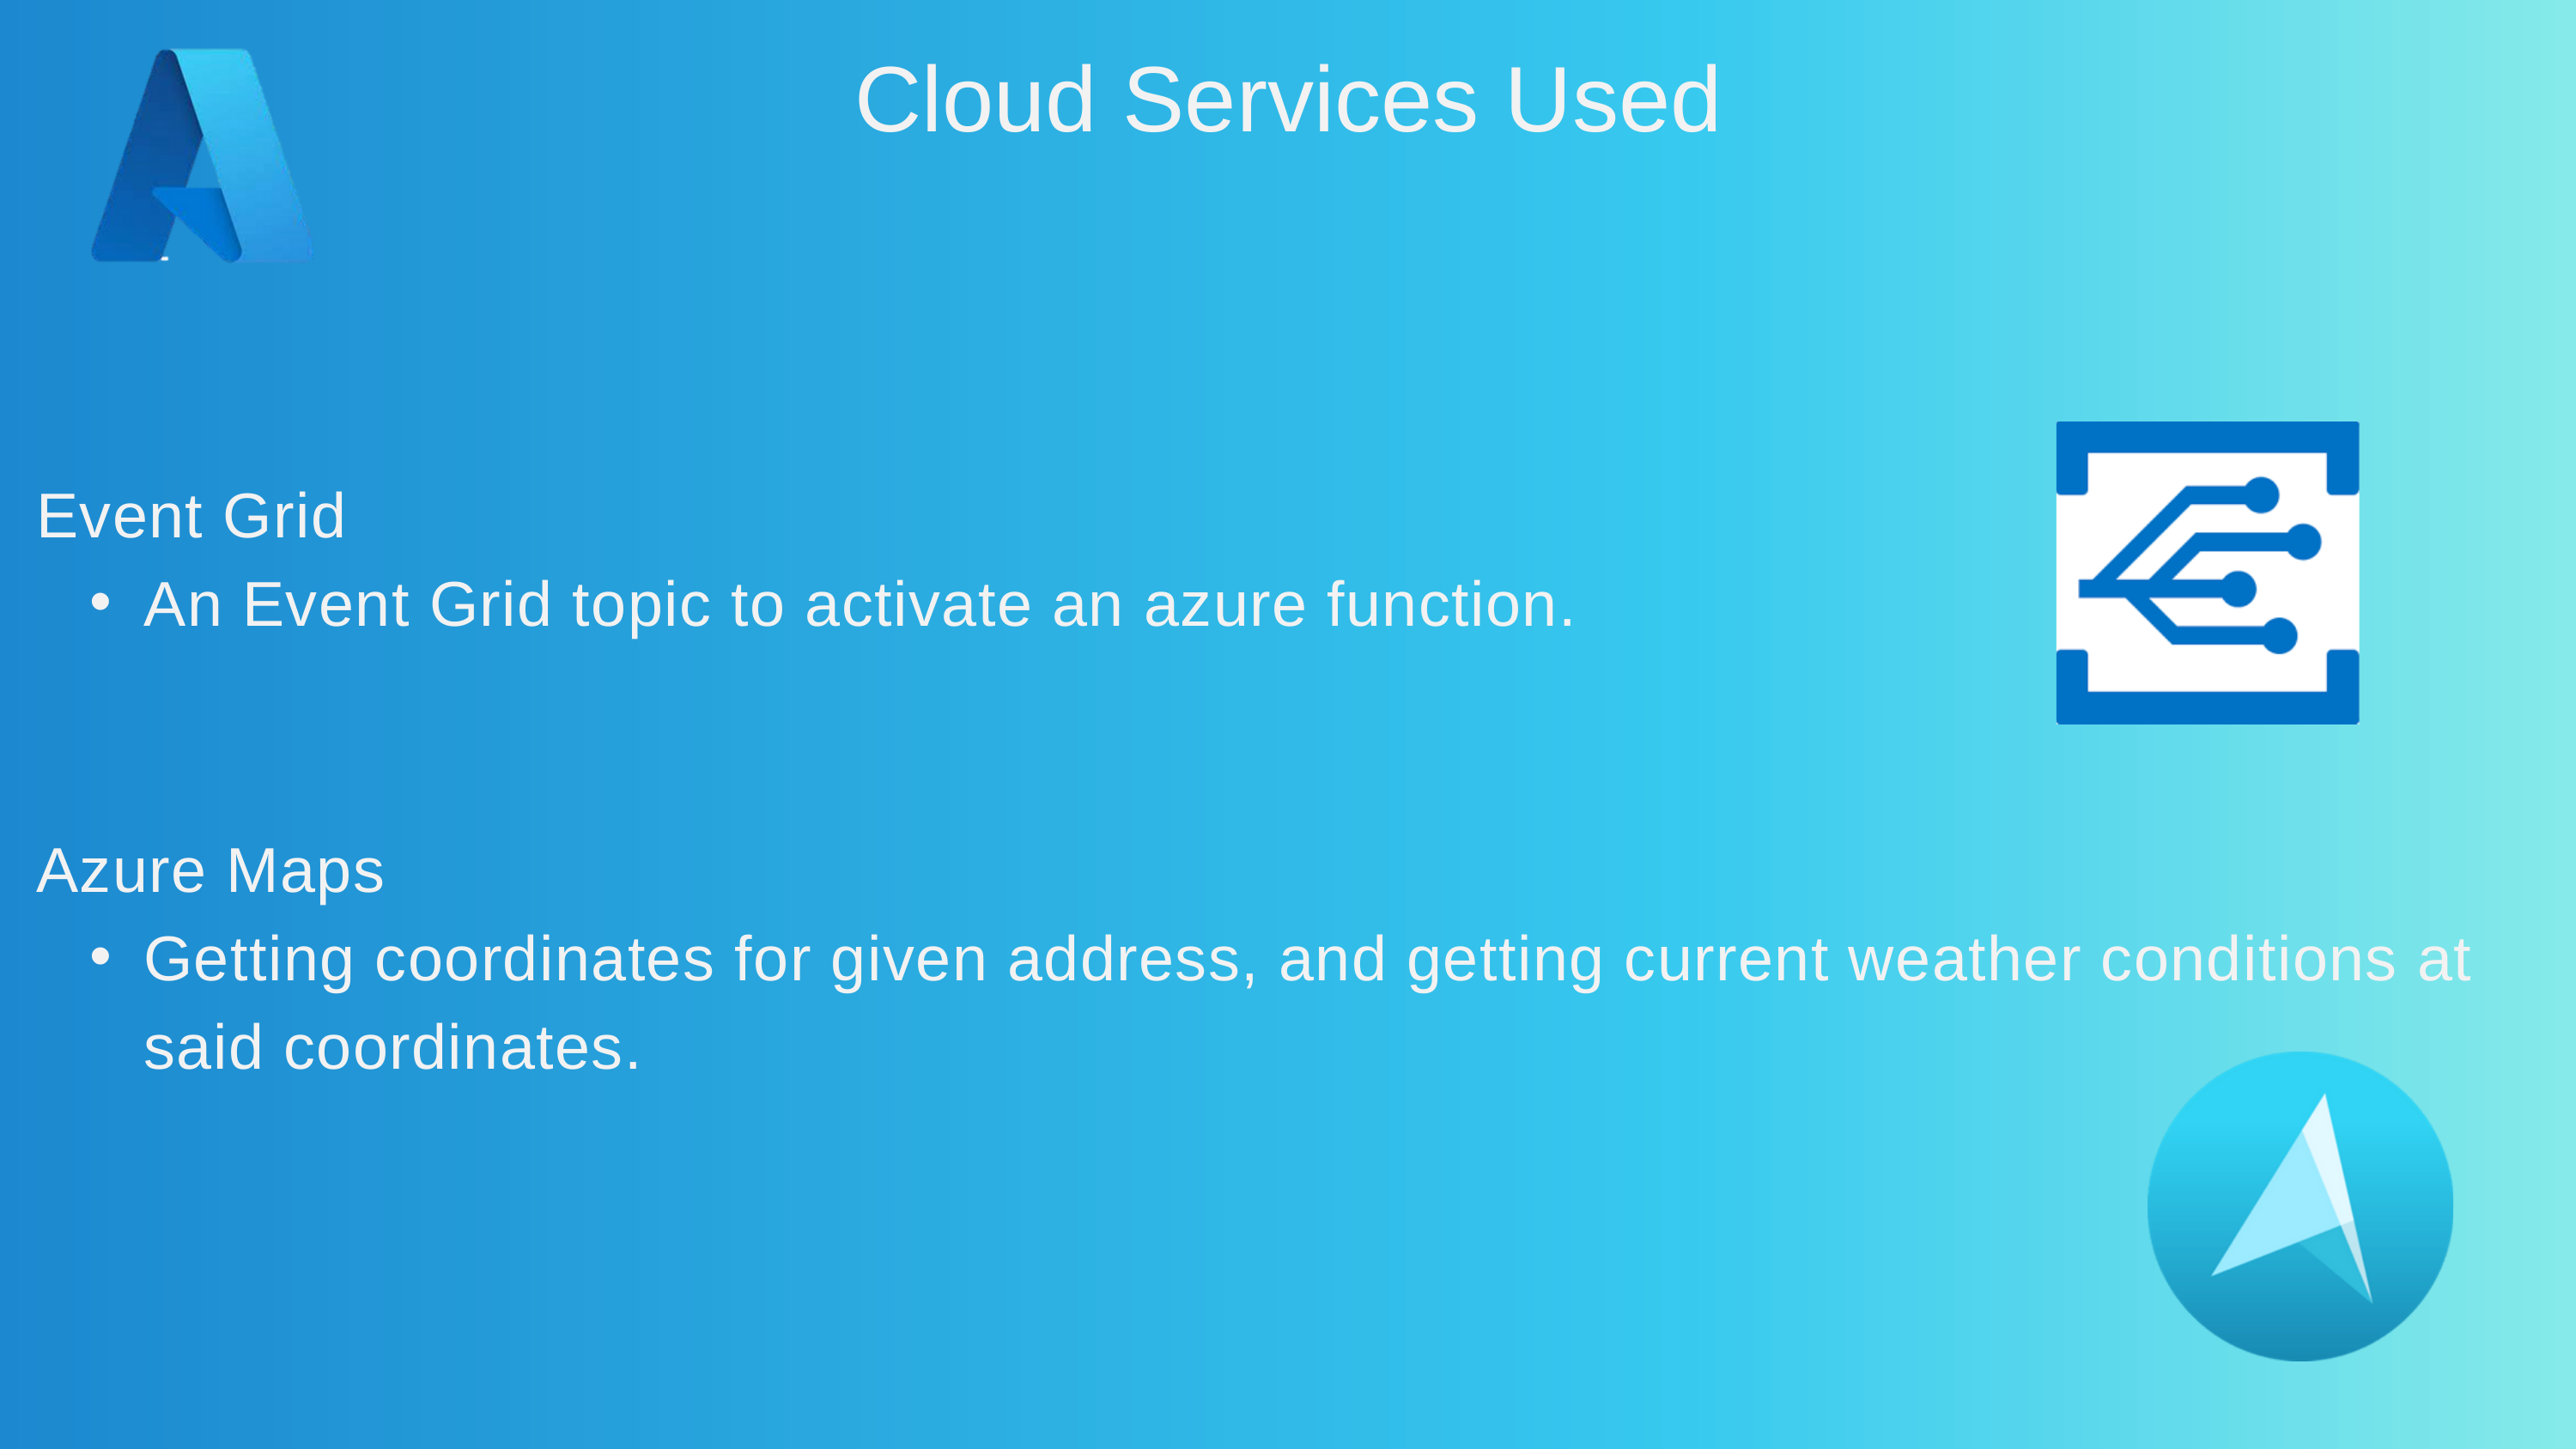

Cloud Services Used

Event Grid
An Event Grid topic to activate an azure function.

Azure Maps
Getting coordinates for given address, and getting current weather conditions at said coordinates.